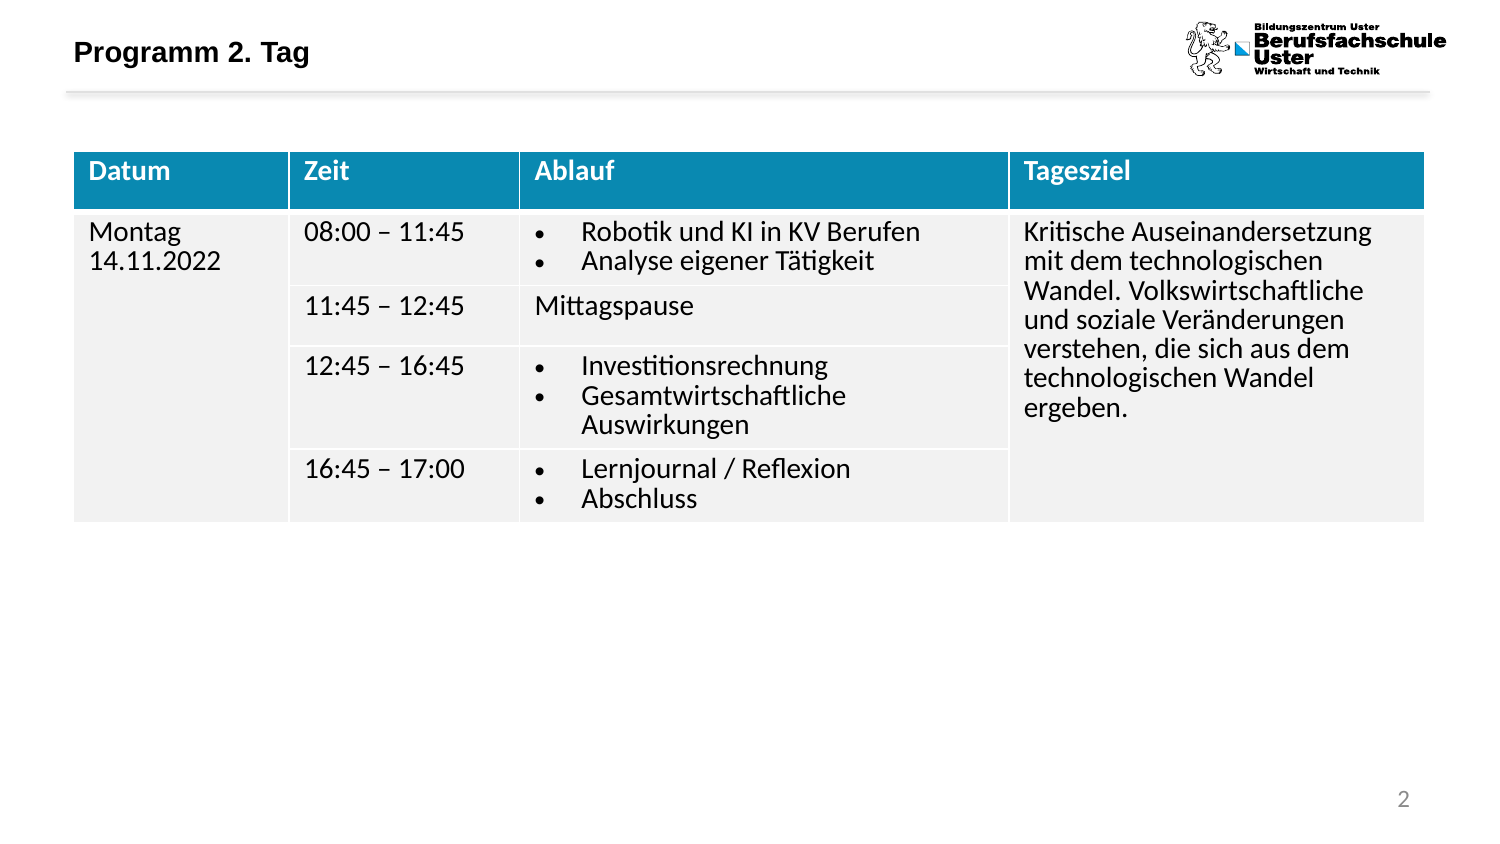

# Programm 2. Tag
| Datum | Zeit | Ablauf | Tagesziel |
| --- | --- | --- | --- |
| Montag 14.11.2022 | 08:00 – 11:45 | Robotik und KI in KV Berufen Analyse eigener Tätigkeit | Kritische Auseinandersetzung mit dem technologischen Wandel. Volkswirtschaftliche und soziale Veränderungen verstehen, die sich aus dem technologischen Wandel ergeben. |
|  | 11:45 – 12:45 | Mittagspause |  |
|  | 12:45 – 16:45 | Investitionsrechnung Gesamtwirtschaftliche Auswirkungen |  |
|  | 16:45 – 17:00 | Lernjournal / Reflexion Abschluss |  |
2